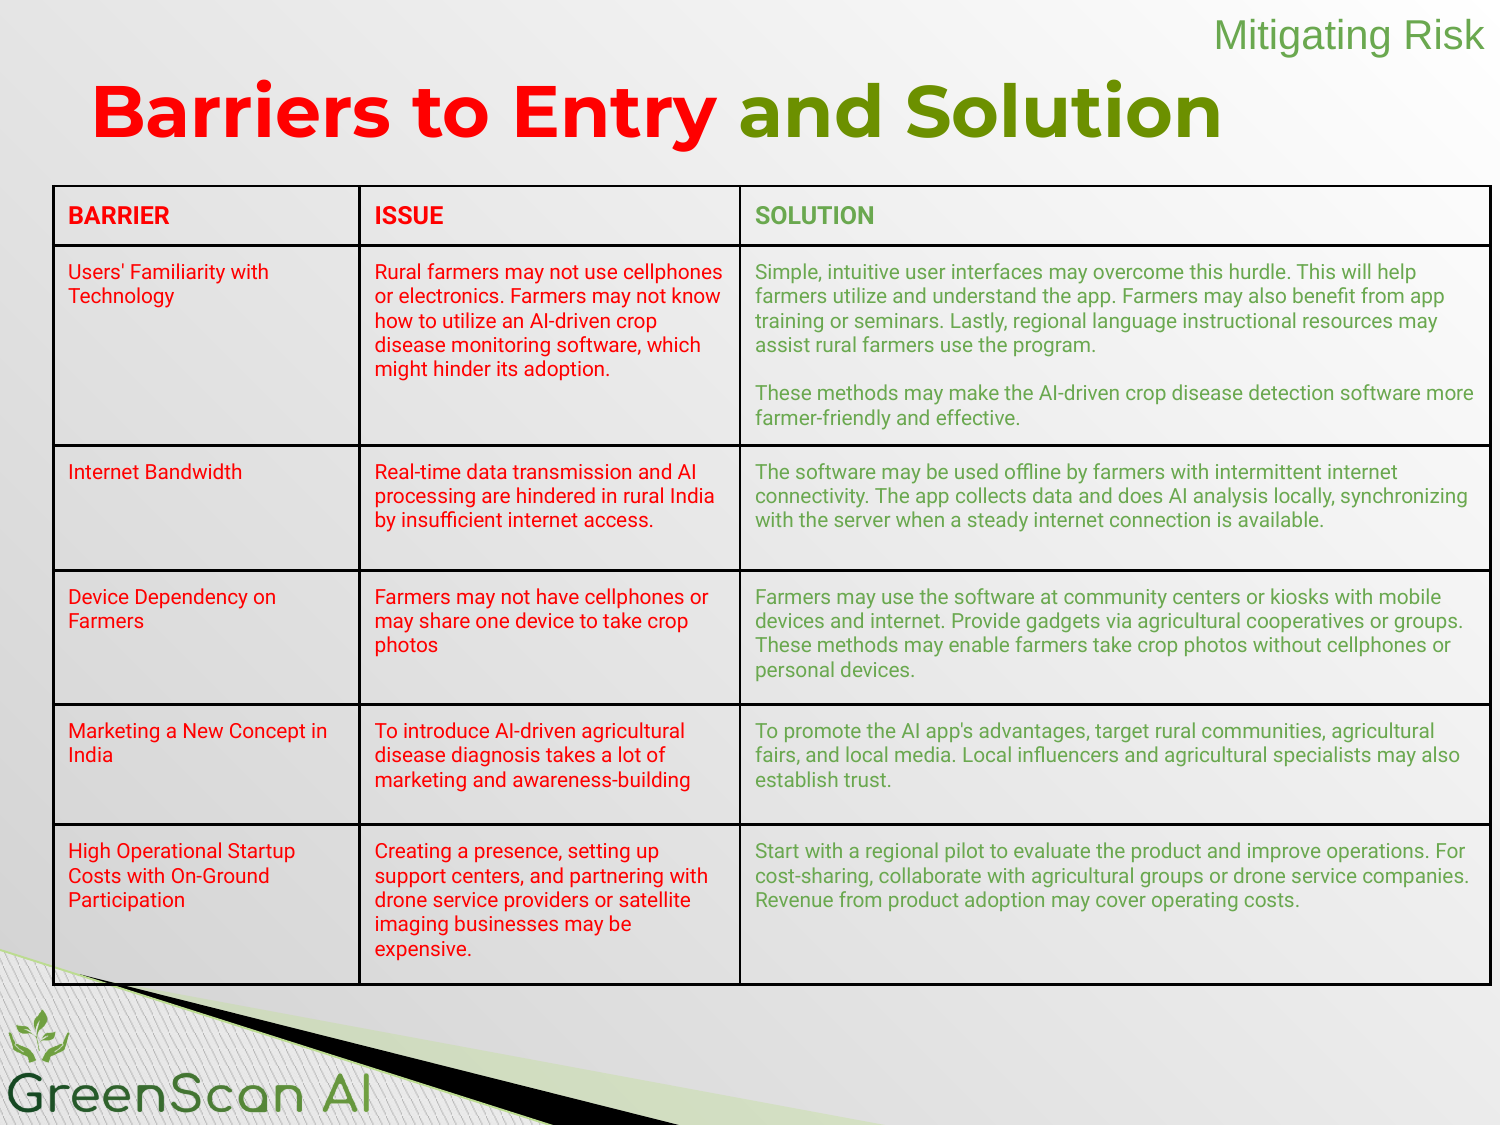

Mitigating Risk

# Barriers to Entry and Solution
| BARRIER | ISSUE | SOLUTION |
| --- | --- | --- |
| Users' Familiarity with Technology | Rural farmers may not use cellphones or electronics. Farmers may not know how to utilize an AI-driven crop disease monitoring software, which might hinder its adoption. | Simple, intuitive user interfaces may overcome this hurdle. This will help farmers utilize and understand the app. Farmers may also benefit from app training or seminars. Lastly, regional language instructional resources may assist rural farmers use the program. These methods may make the AI-driven crop disease detection software more farmer-friendly and effective. |
| Internet Bandwidth | Real-time data transmission and AI processing are hindered in rural India by insufficient internet access. | The software may be used offline by farmers with intermittent internet connectivity. The app collects data and does AI analysis locally, synchronizing with the server when a steady internet connection is available. |
| Device Dependency on Farmers | Farmers may not have cellphones or may share one device to take crop photos | Farmers may use the software at community centers or kiosks with mobile devices and internet. Provide gadgets via agricultural cooperatives or groups. These methods may enable farmers take crop photos without cellphones or personal devices. |
| Marketing a New Concept in India | To introduce AI-driven agricultural disease diagnosis takes a lot of marketing and awareness-building | To promote the AI app's advantages, target rural communities, agricultural fairs, and local media. Local influencers and agricultural specialists may also establish trust. |
| High Operational Startup Costs with On-Ground Participation | Creating a presence, setting up support centers, and partnering with drone service providers or satellite imaging businesses may be expensive. | Start with a regional pilot to evaluate the product and improve operations. For cost-sharing, collaborate with agricultural groups or drone service companies. Revenue from product adoption may cover operating costs. |